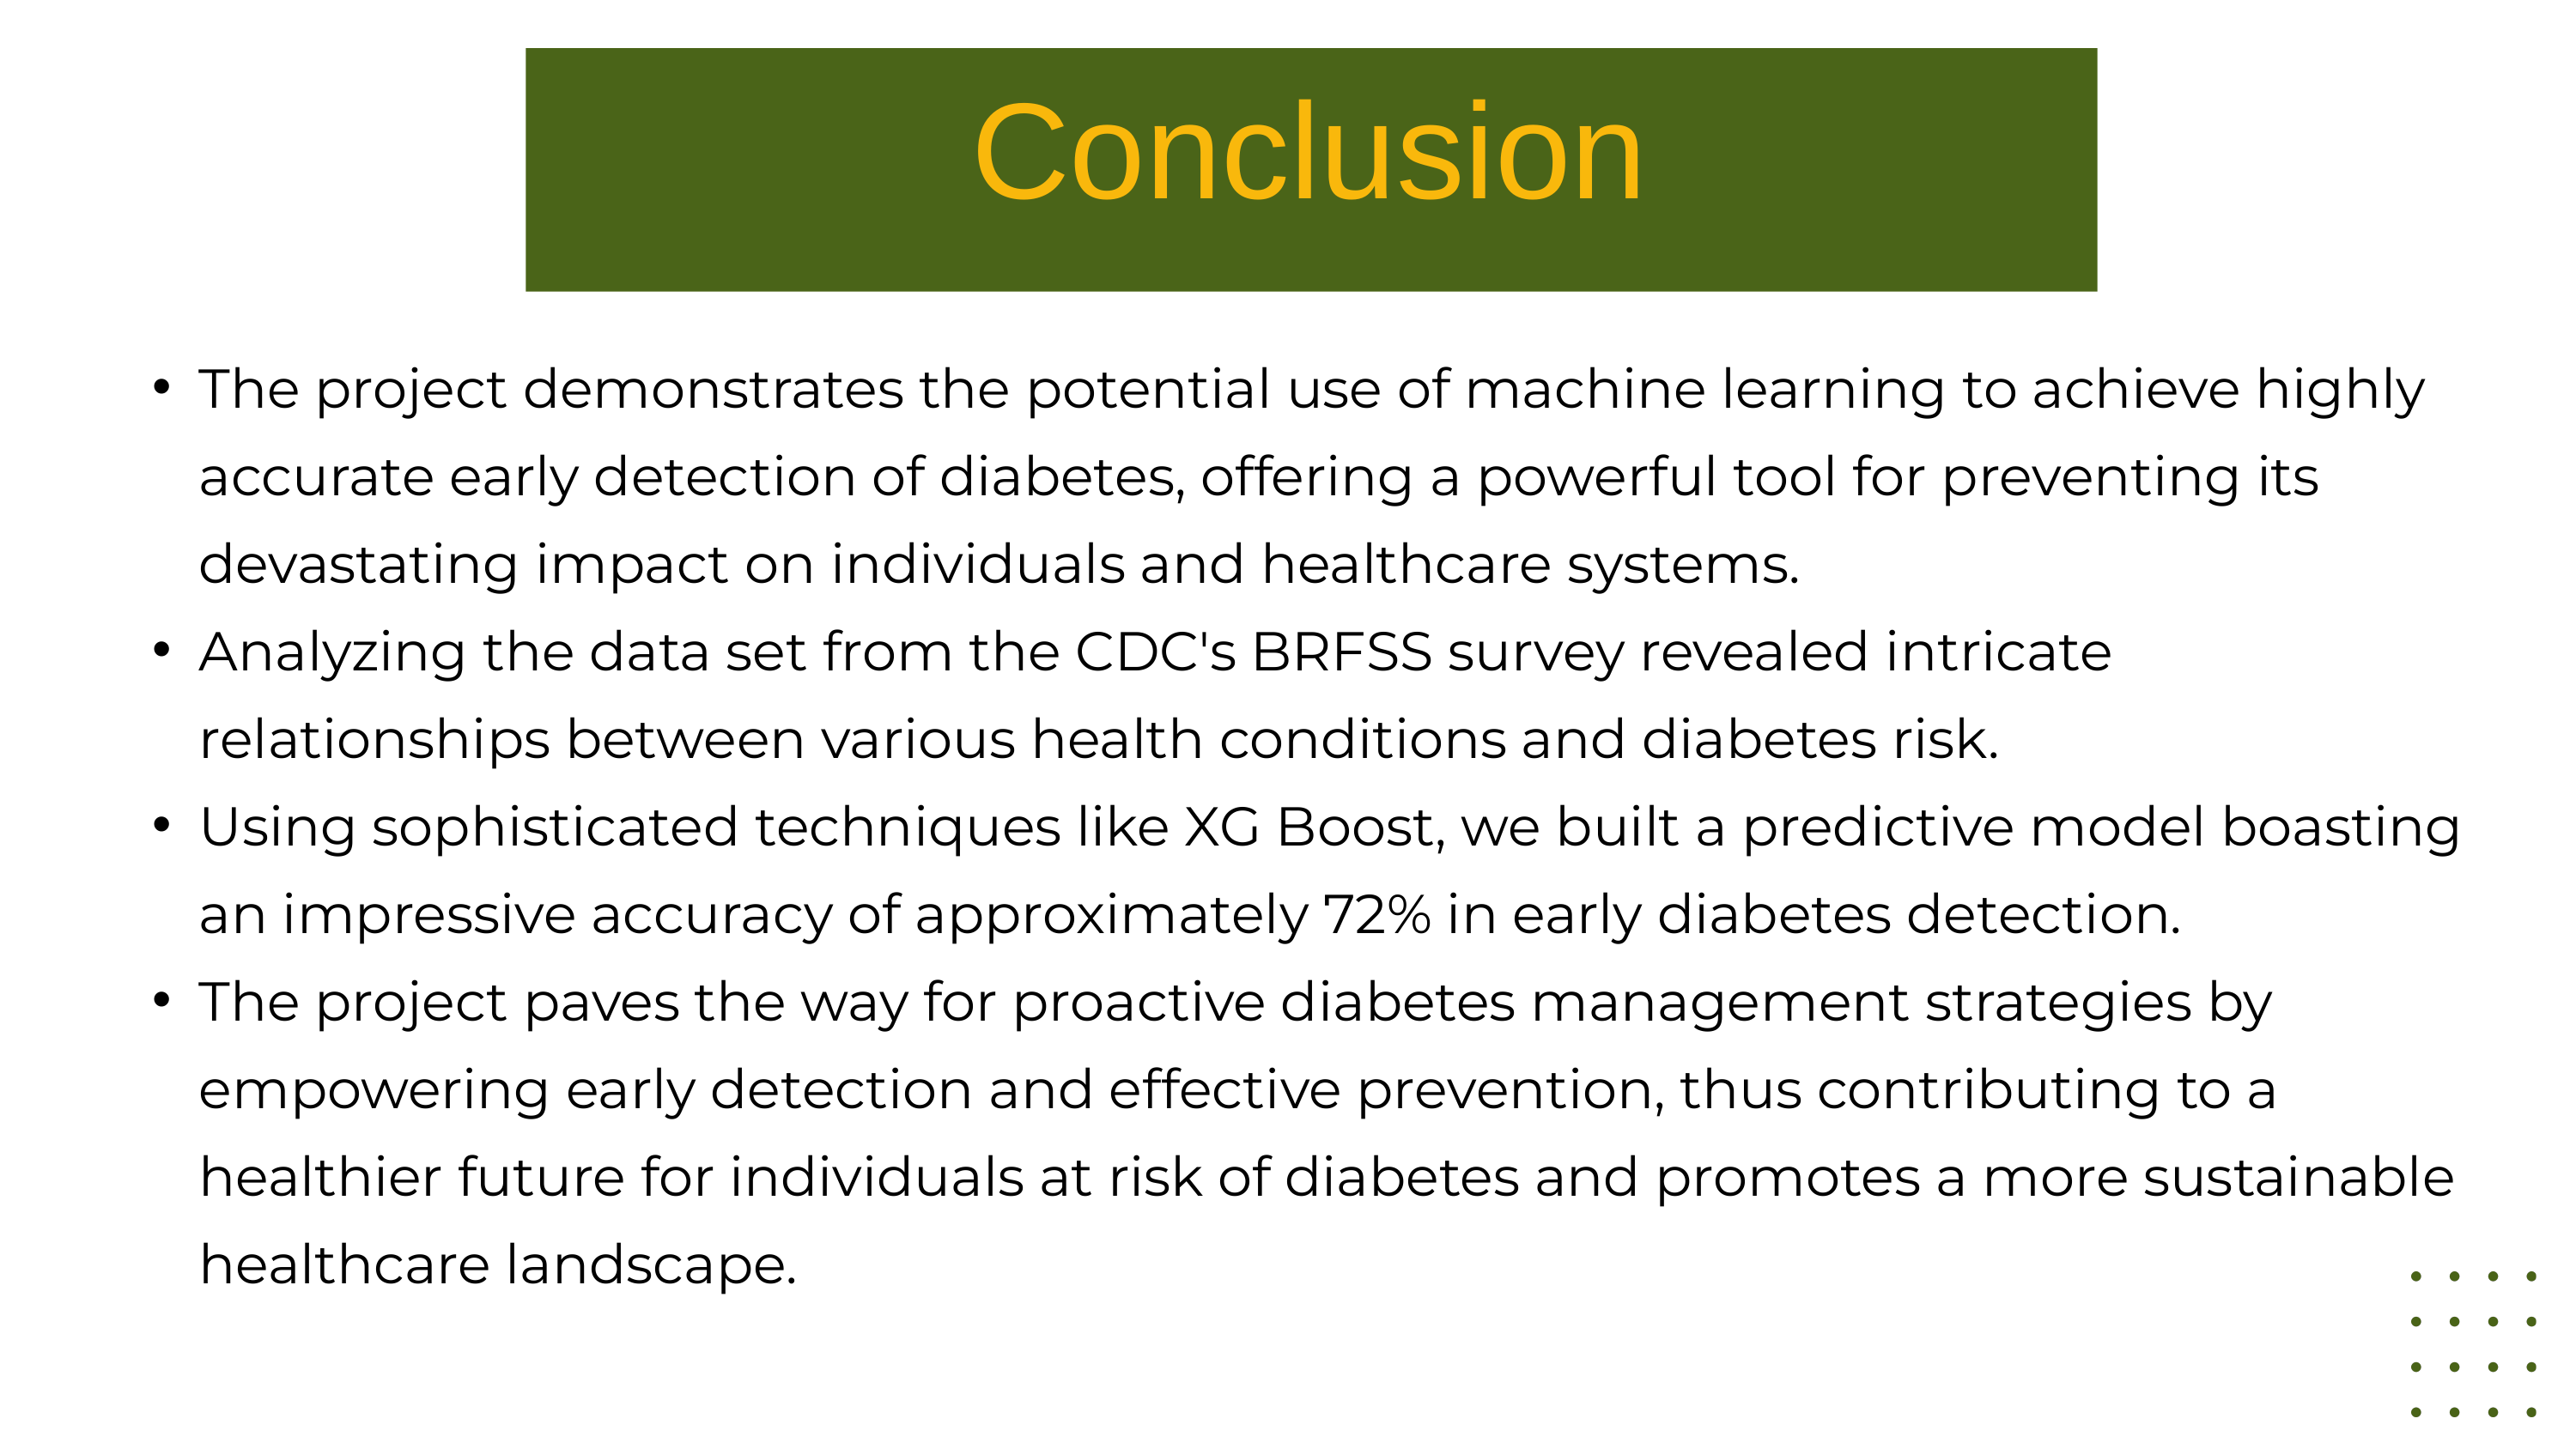

Conclusion
The project demonstrates the potential use of machine learning to achieve highly accurate early detection of diabetes, offering a powerful tool for preventing its devastating impact on individuals and healthcare systems.
Analyzing the data set from the CDC's BRFSS survey revealed intricate relationships between various health conditions and diabetes risk.
Using sophisticated techniques like XG Boost, we built a predictive model boasting an impressive accuracy of approximately 72% in early diabetes detection.
The project paves the way for proactive diabetes management strategies by empowering early detection and effective prevention, thus contributing to a healthier future for individuals at risk of diabetes and promotes a more sustainable healthcare landscape.